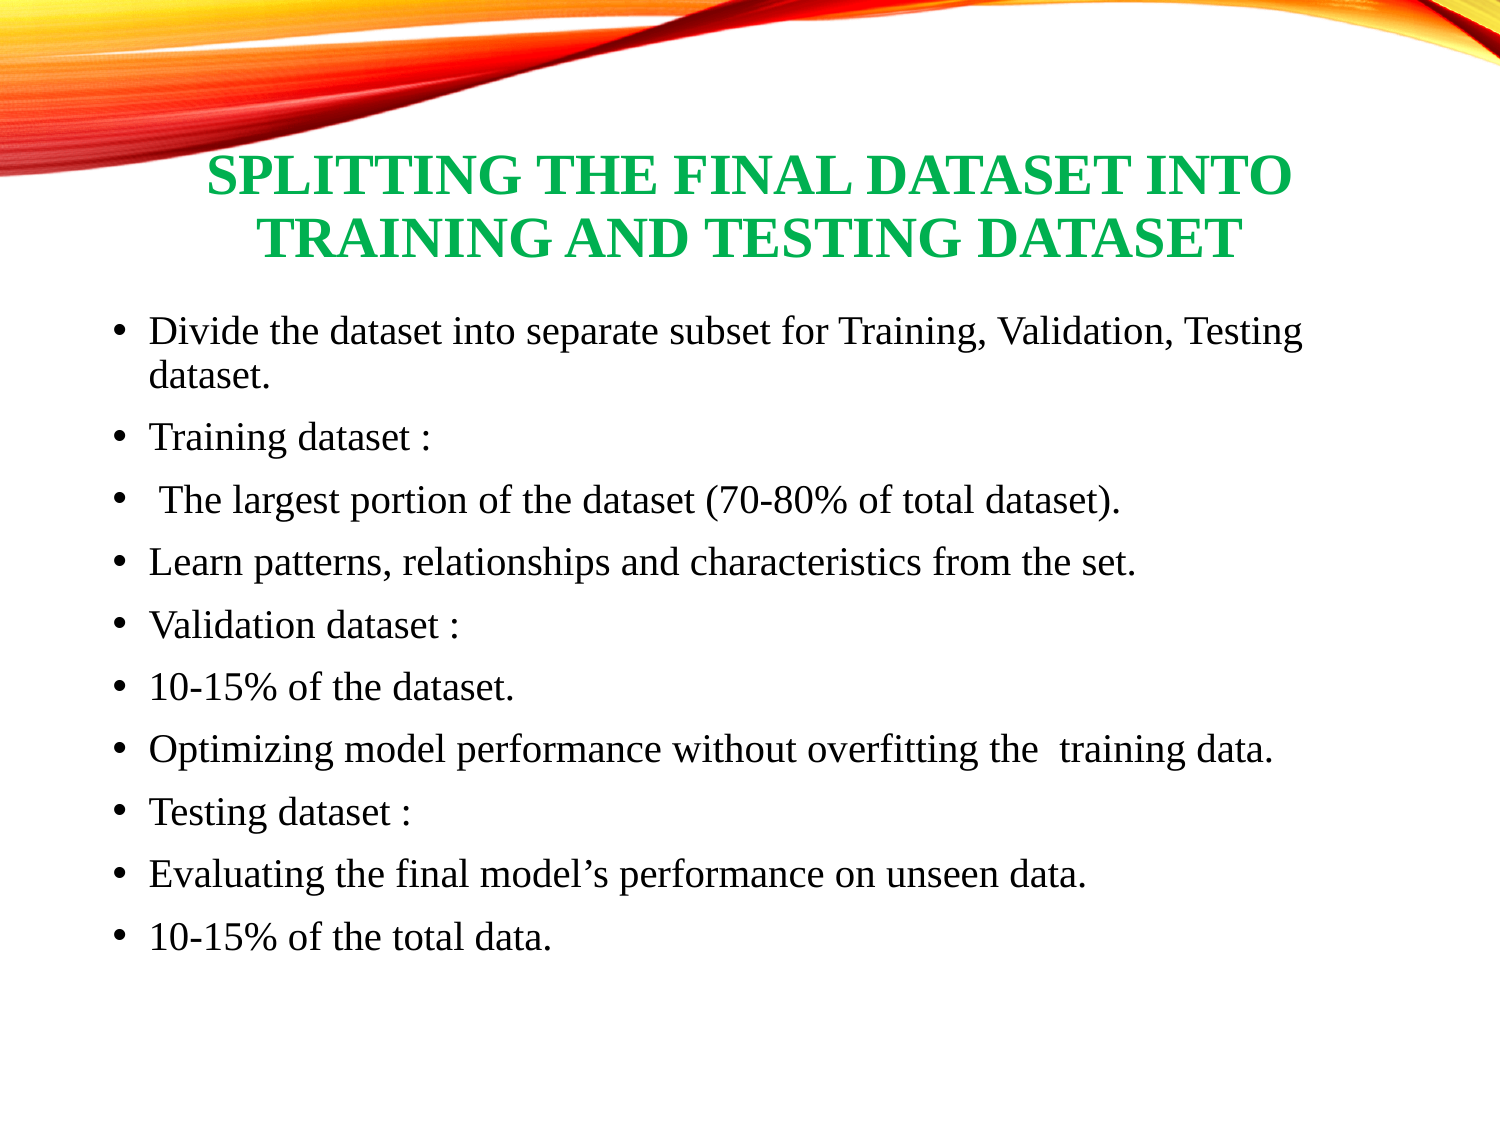

# Splitting the final dataset into Training and Testing dataset
Divide the dataset into separate subset for Training, Validation, Testing dataset.
Training dataset :
 The largest portion of the dataset (70-80% of total dataset).
Learn patterns, relationships and characteristics from the set.
Validation dataset :
10-15% of the dataset.
Optimizing model performance without overfitting the  training data.
Testing dataset :
Evaluating the final model’s performance on unseen data.
10-15% of the total data.